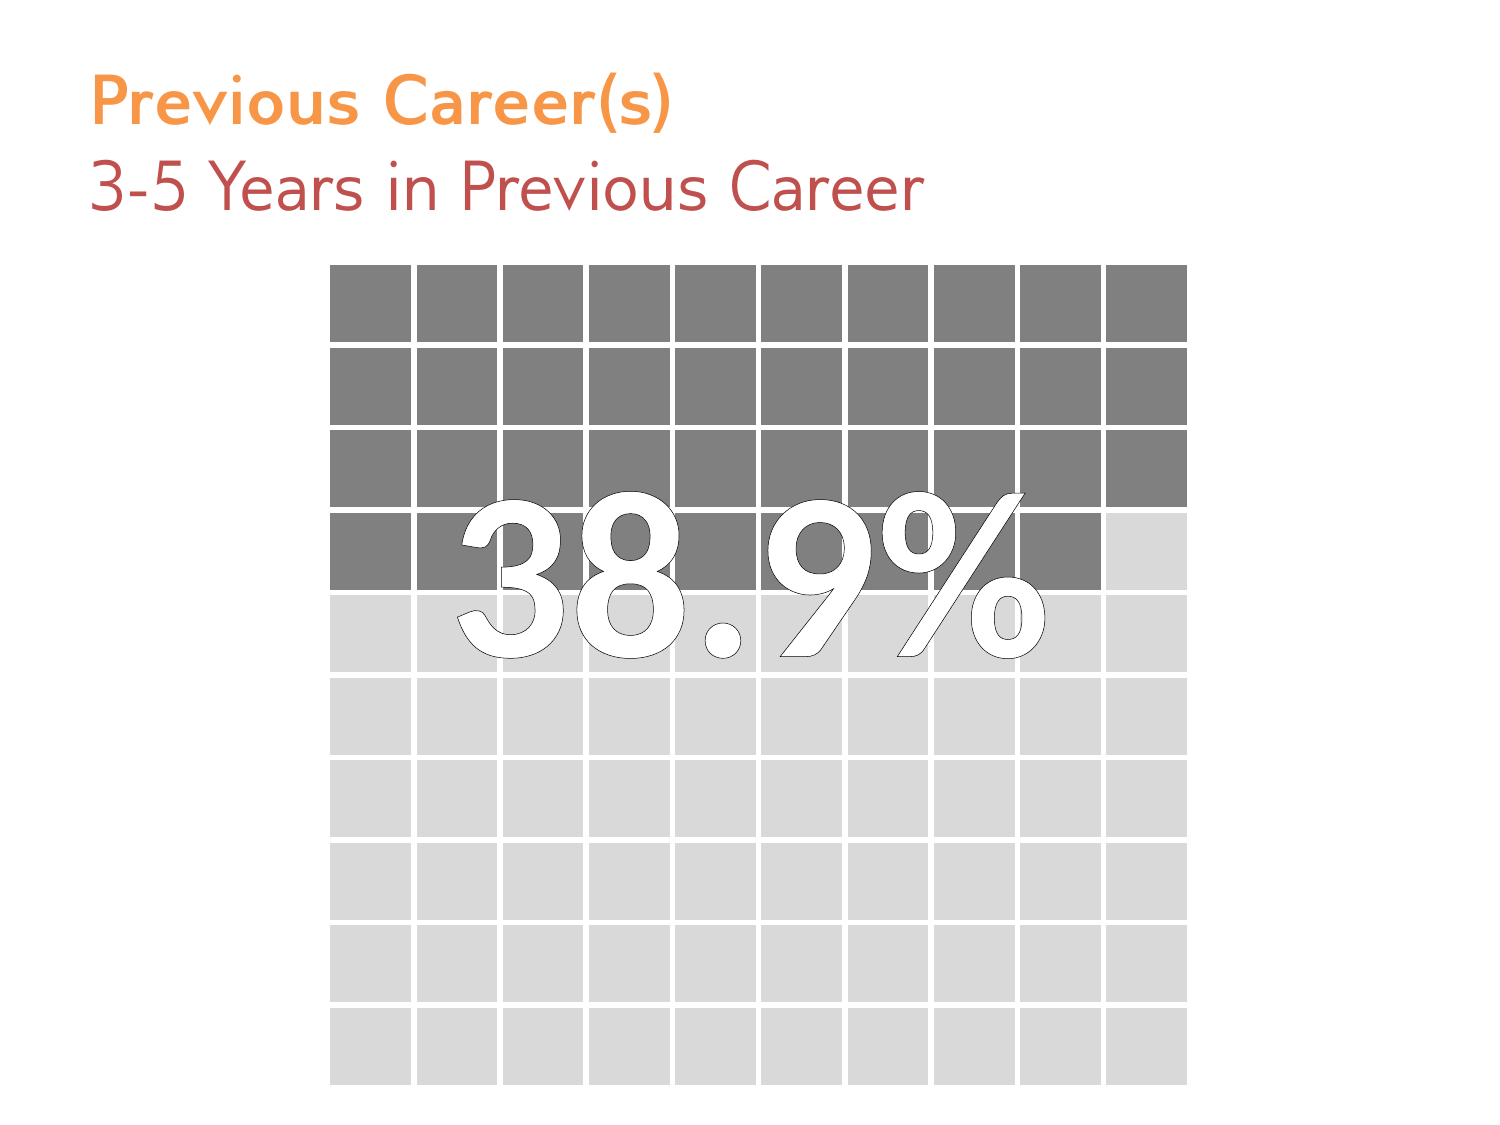

# Previous Career(s) 3-5 Years in Previous Career
|  |  |  |  |  |  |  |  |  |  |
| --- | --- | --- | --- | --- | --- | --- | --- | --- | --- |
|  |  |  |  |  |  |  |  |  |  |
|  |  |  |  |  |  |  |  |  |  |
|  |  |  |  |  |  |  |  |  |  |
|  |  |  |  |  |  |  |  |  |  |
|  |  |  |  |  |  |  |  |  |  |
|  |  |  |  |  |  |  |  |  |  |
|  |  |  |  |  |  |  |  |  |  |
|  |  |  |  |  |  |  |  |  |  |
|  |  |  |  |  |  |  |  |  |  |
38.9%